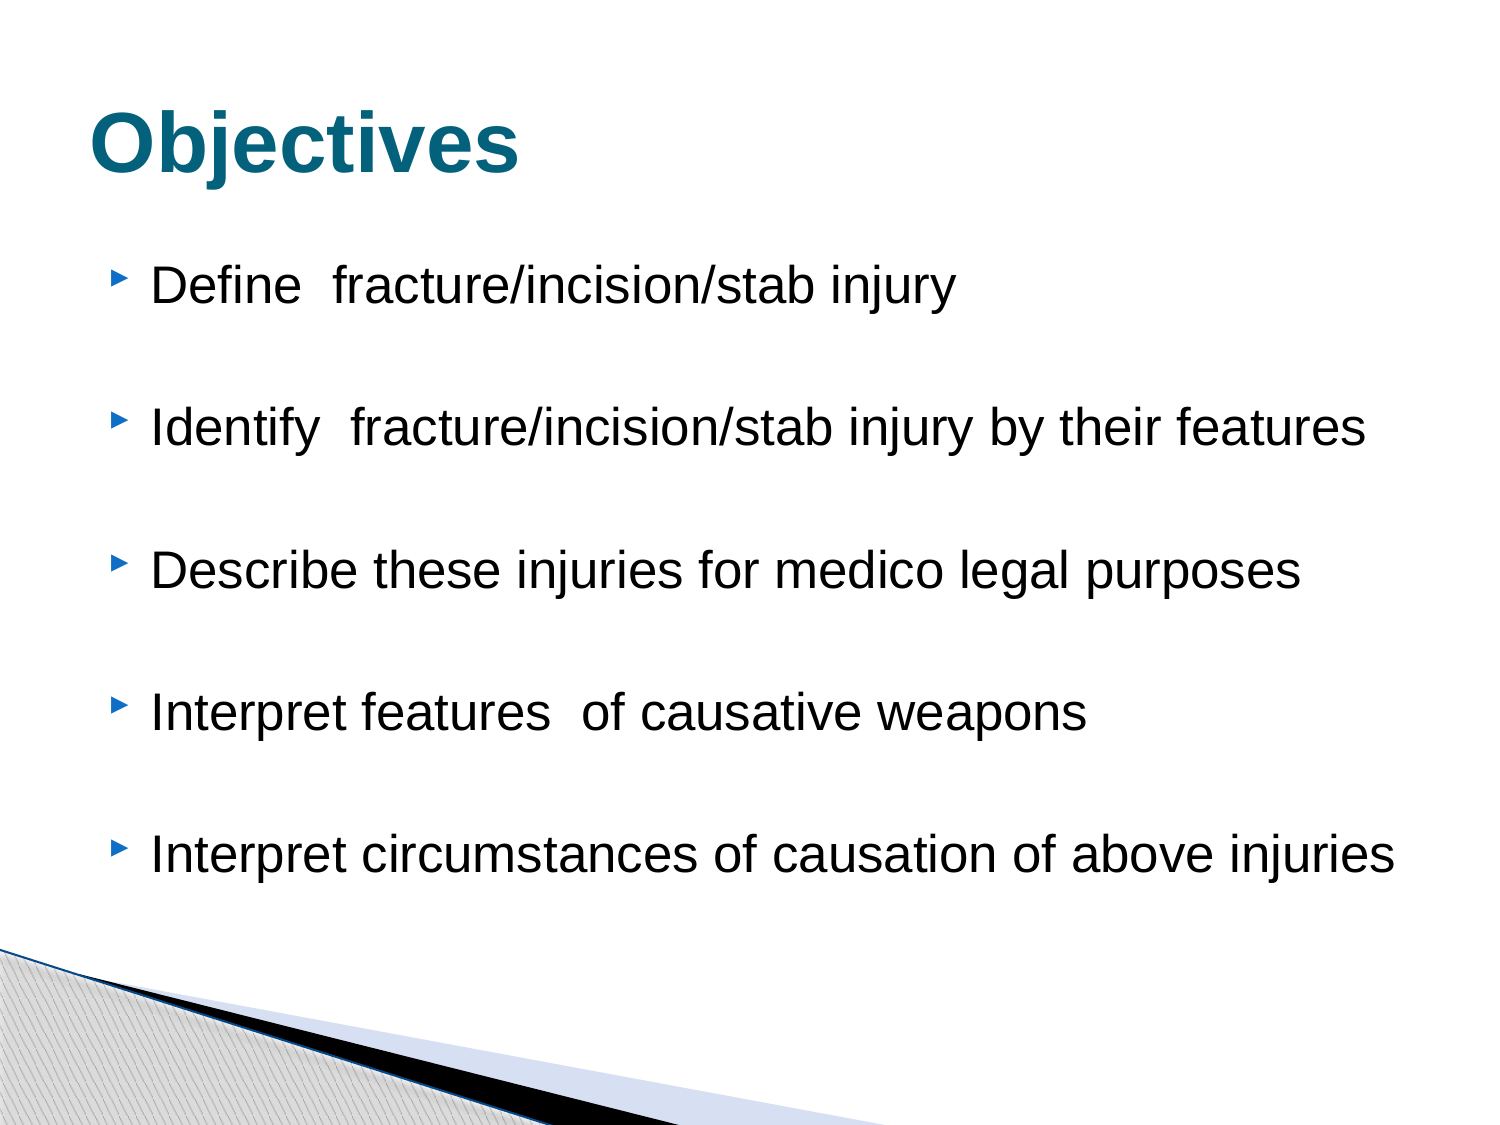

# Objectives
Define  fracture/incision/stab injury

Identify  fracture/incision/stab injury by their features

Describe these injuries for medico legal purposes

Interpret features  of causative weapons

Interpret circumstances of causation of above injuries